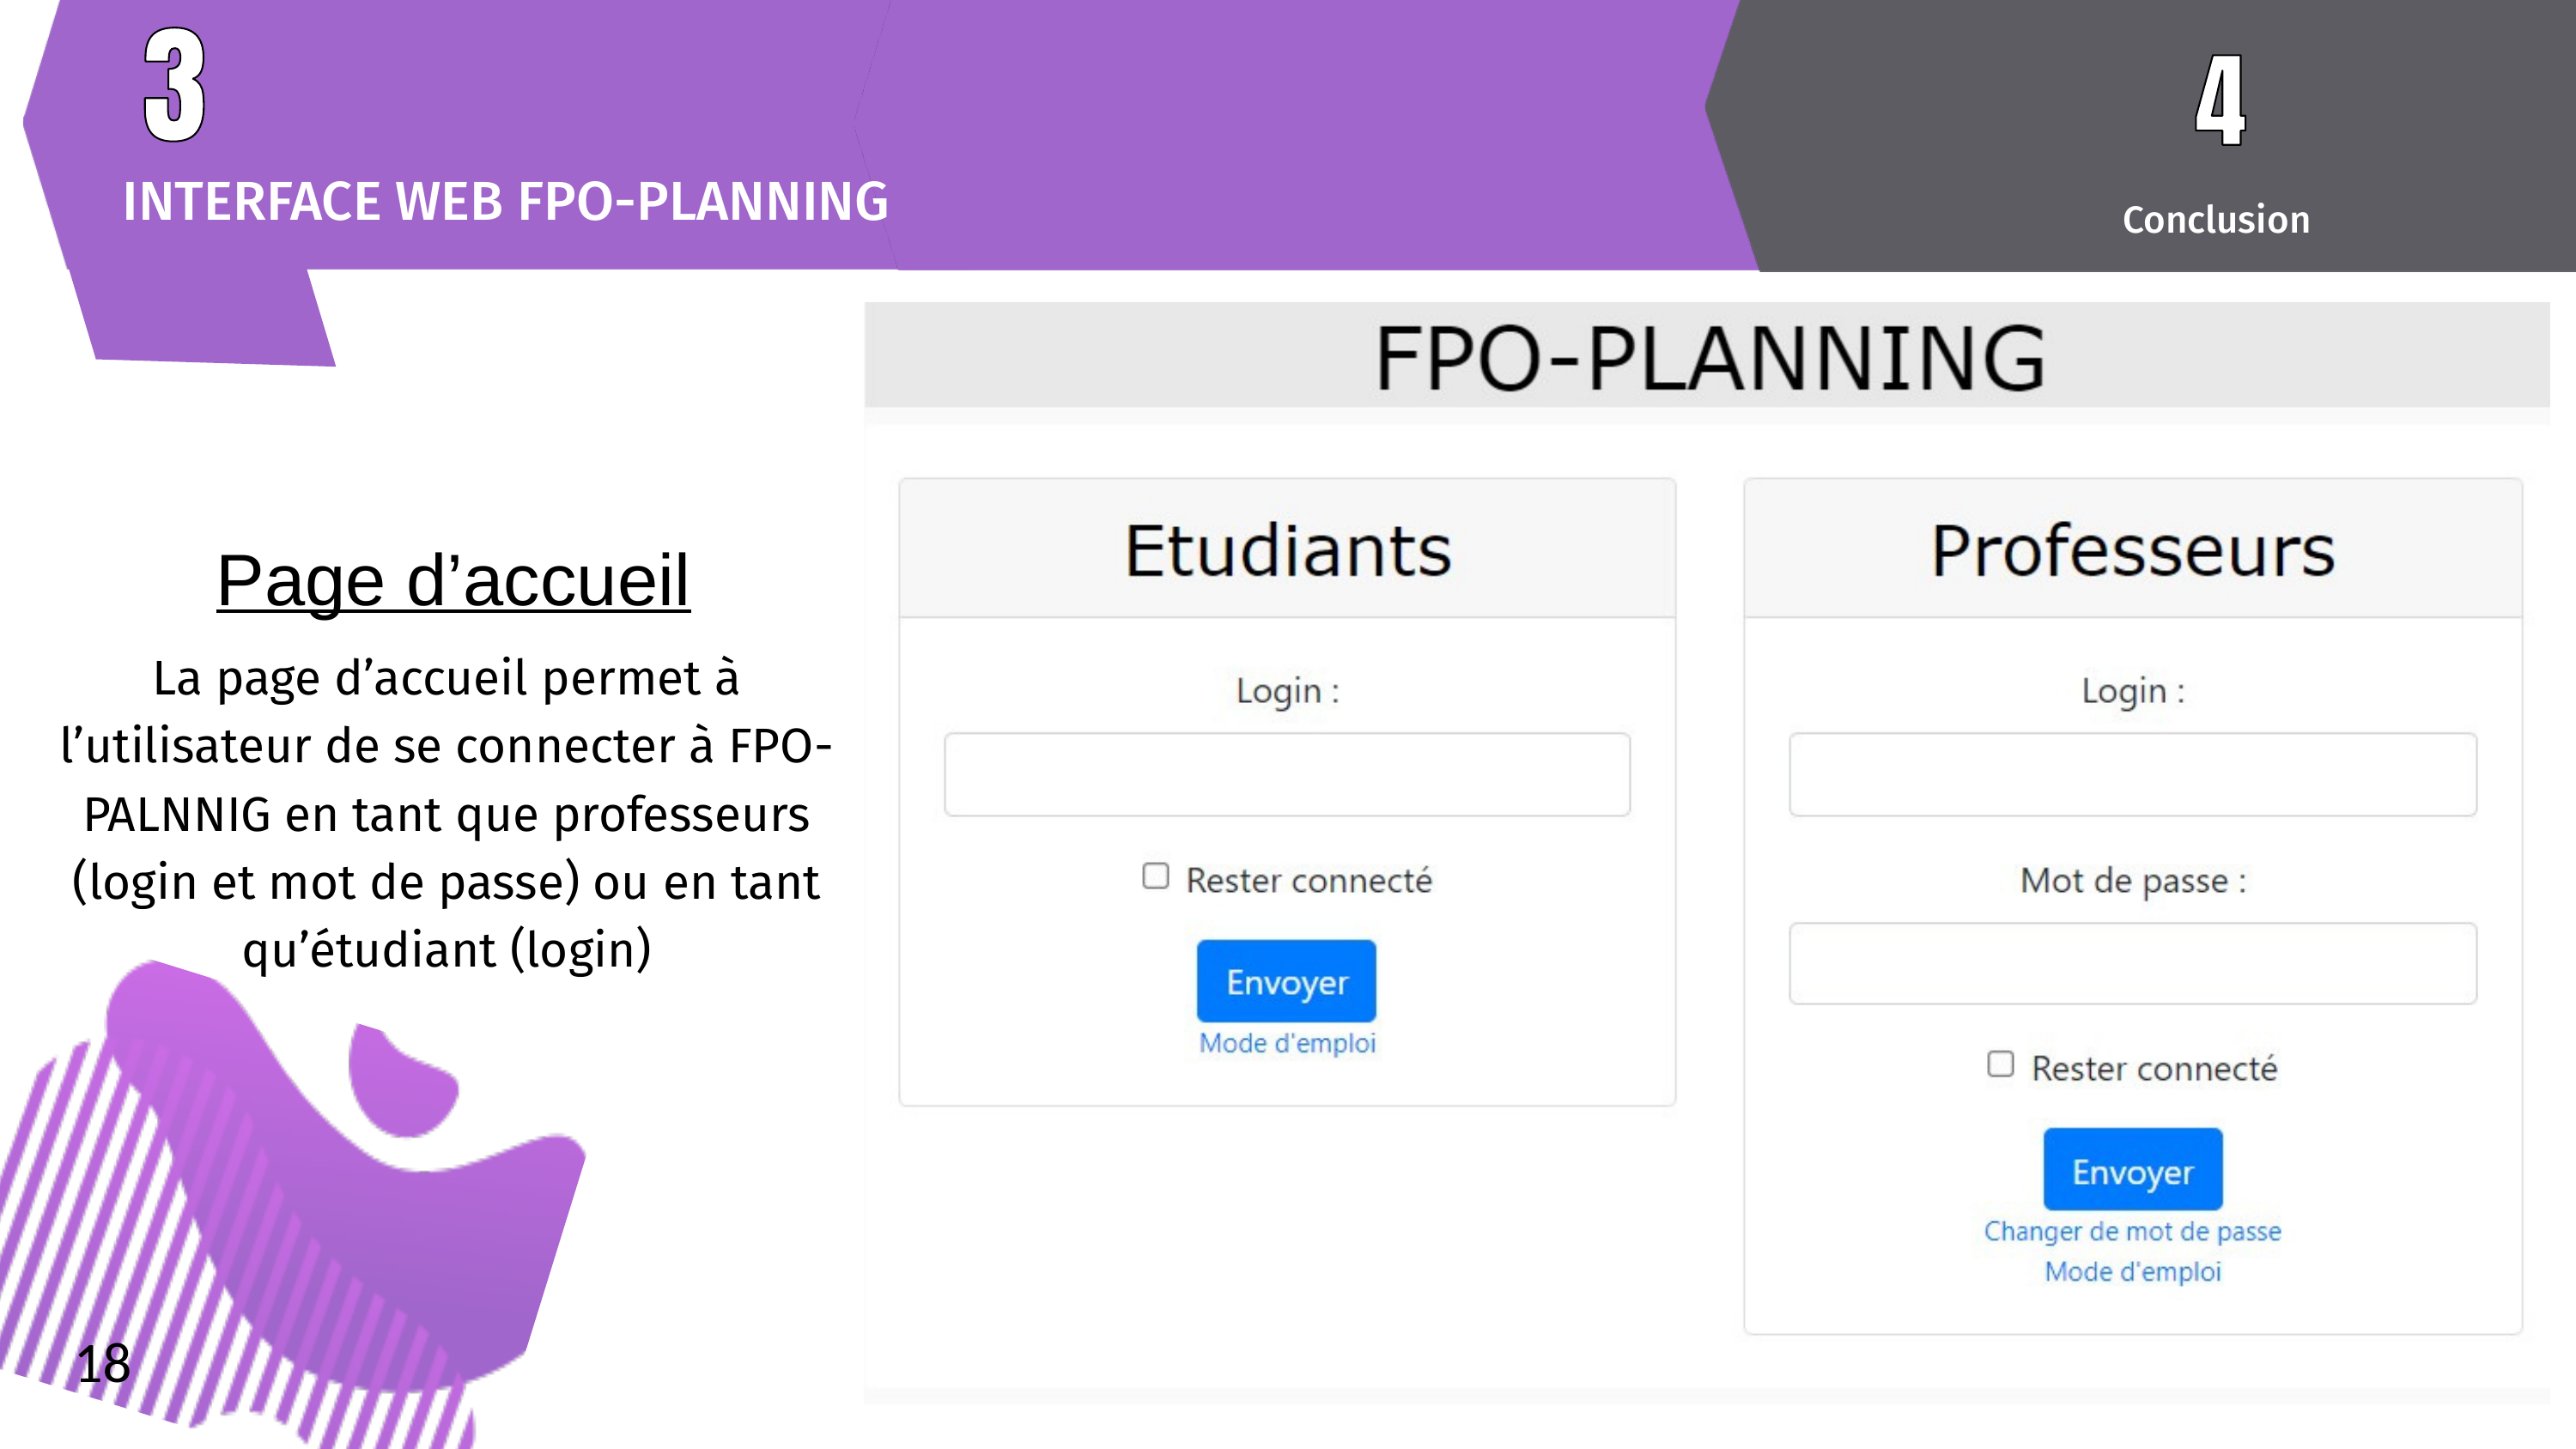

INTERFACE WEB FPO-PLANNING
Conclusion

Page d’accueil
La page d’accueil permet à l’utilisateur de se connecter à FPO-PALNNIG en tant que professeurs (login et mot de passe) ou en tant qu’étudiant (login)

18